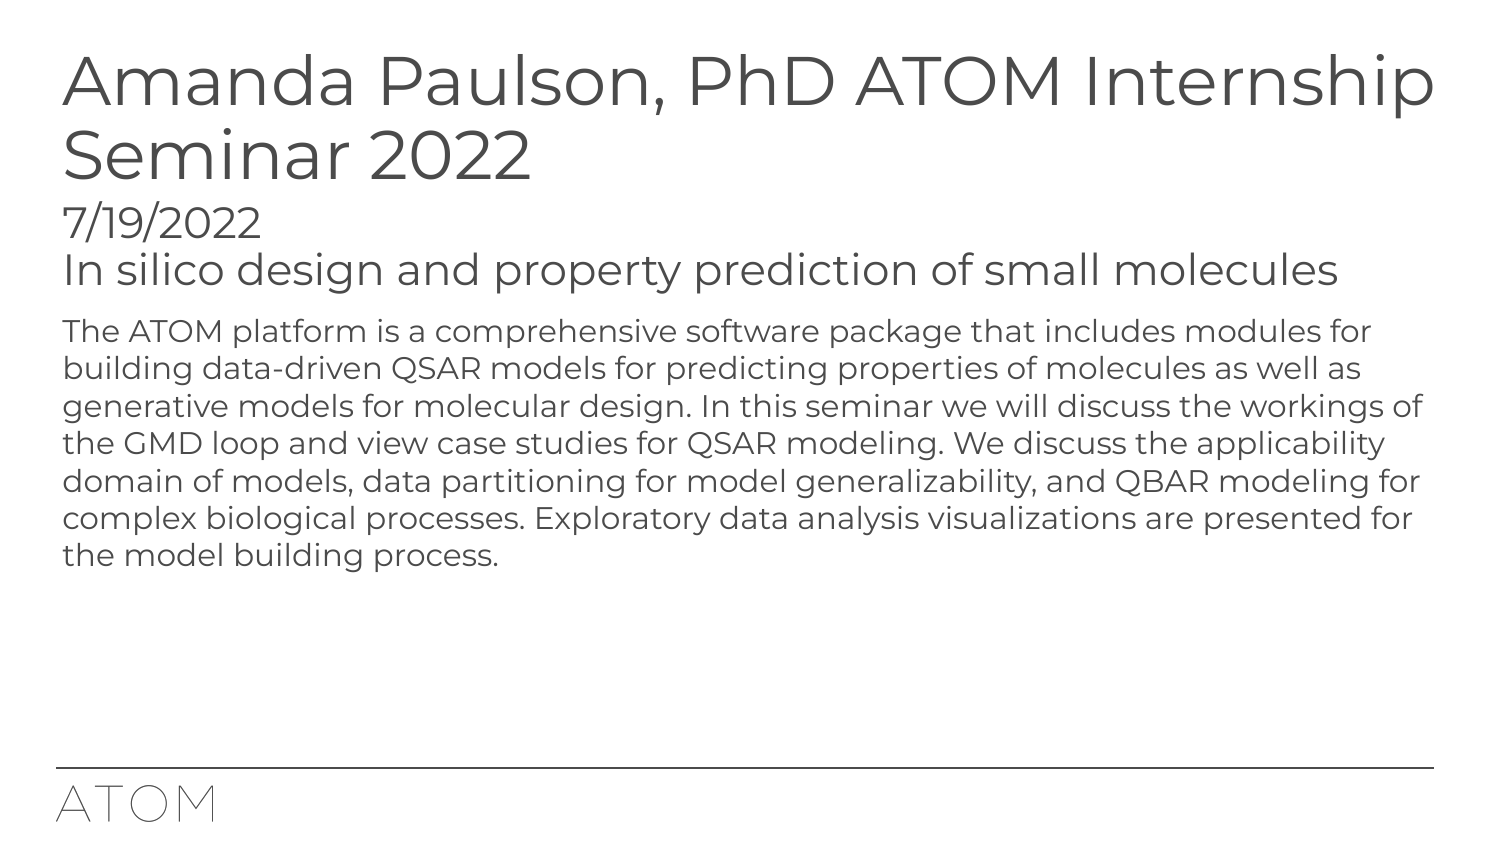

# Amanda Paulson, PhD ATOM Internship Seminar 2022
7/19/2022
In silico design and property prediction of small molecules
The ATOM platform is a comprehensive software package that includes modules for building data-driven QSAR models for predicting properties of molecules as well as generative models for molecular design. In this seminar we will discuss the workings of the GMD loop and view case studies for QSAR modeling. We discuss the applicability domain of models, data partitioning for model generalizability, and QBAR modeling for complex biological processes. Exploratory data analysis visualizations are presented for the model building process.